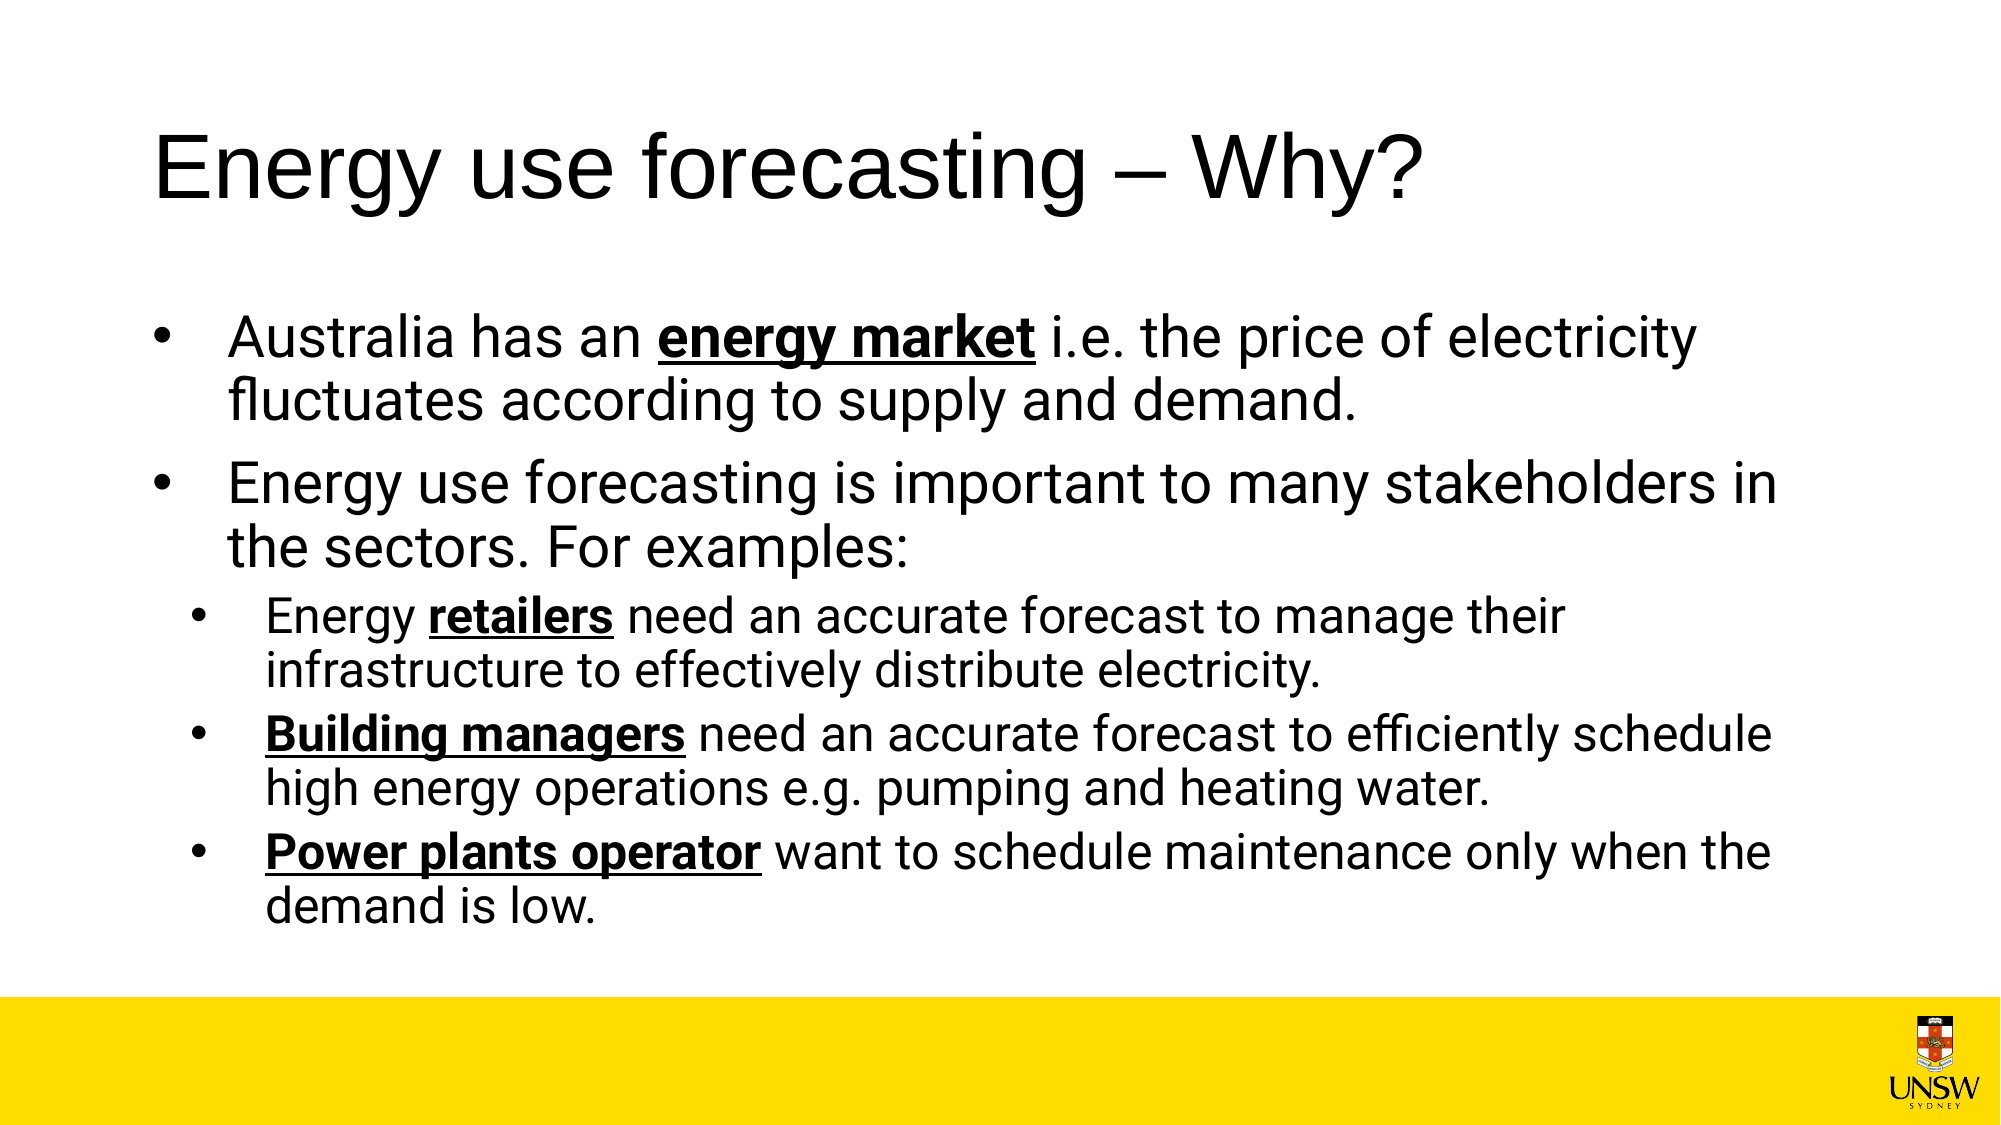

# Energy use forecasting – Why?
Australia has an energy market i.e. the price of electricity fluctuates according to supply and demand.
Energy use forecasting is important to many stakeholders in the sectors. For examples:
Energy retailers need an accurate forecast to manage their infrastructure to effectively distribute electricity.
Building managers need an accurate forecast to efficiently schedule high energy operations e.g. pumping and heating water.
Power plants operator want to schedule maintenance only when the demand is low.